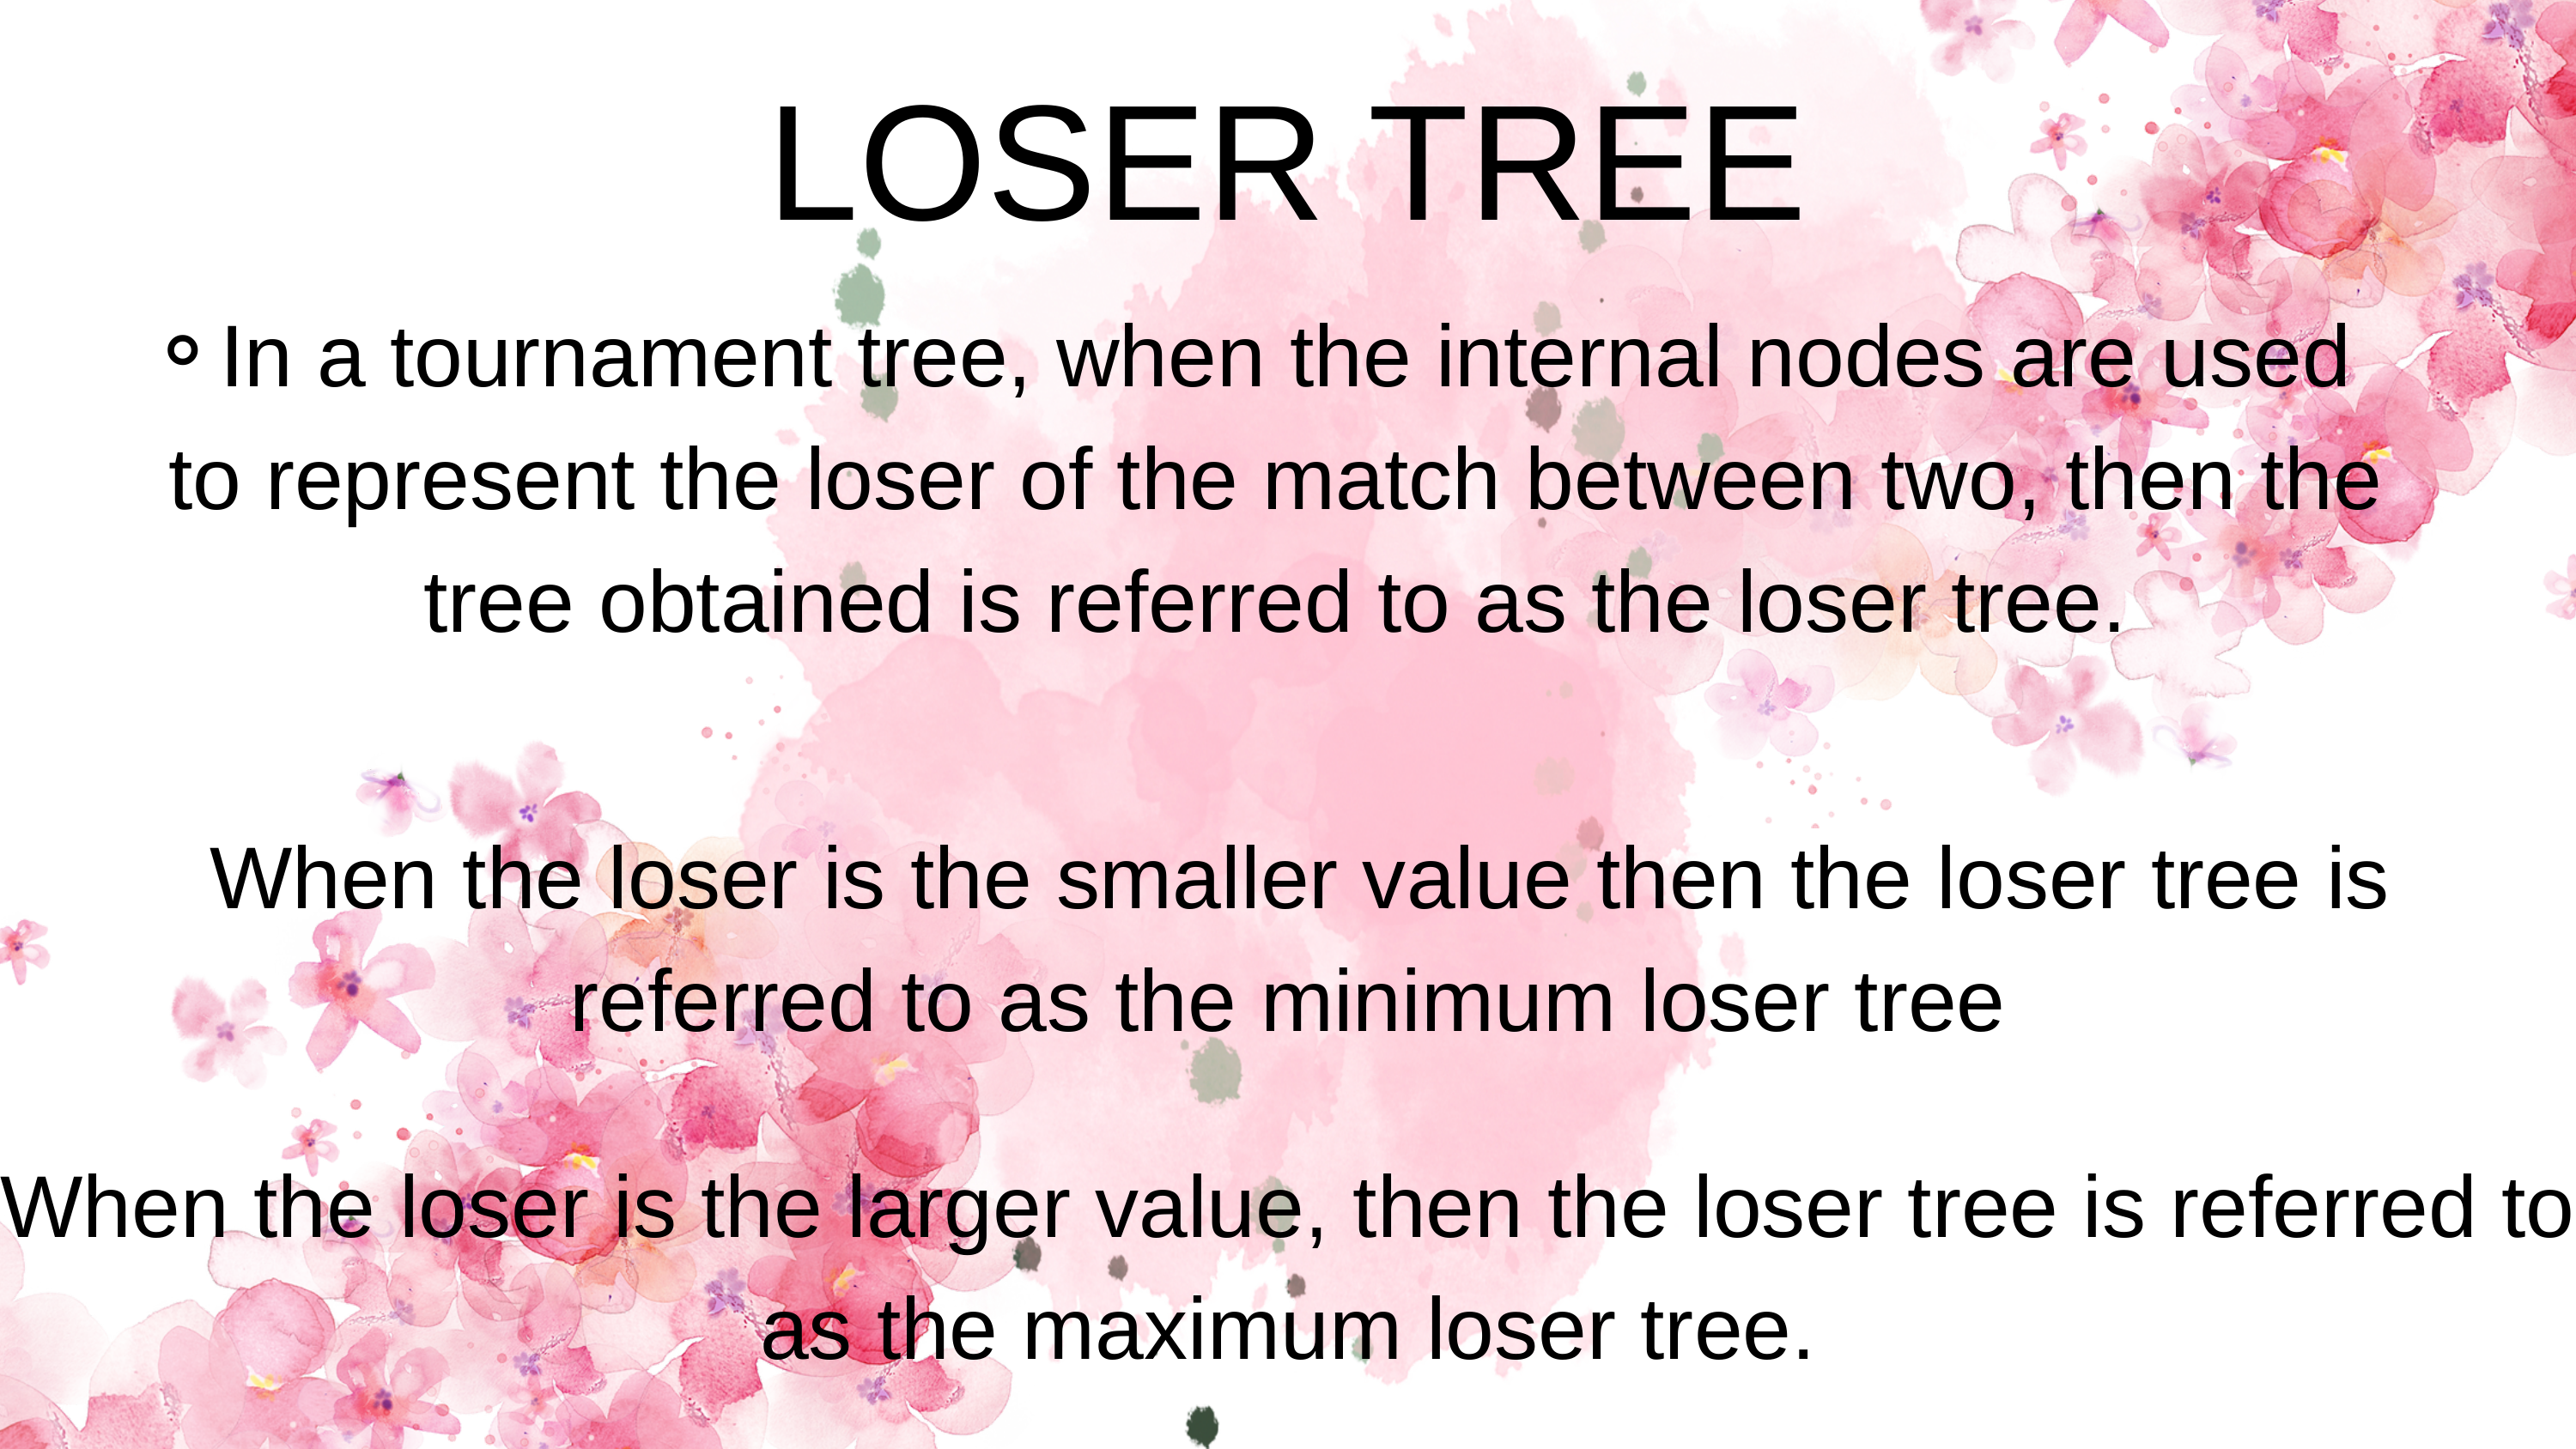

LOSER TREE

In a tournament tree, when the internal nodes are used to represent the loser of the match between two, then the tree obtained is referred to as the loser tree.

 When the loser is the smaller value then the loser tree is referred to as the minimum loser tree
When the loser is the larger value, then the loser tree is referred to as the maximum loser tree.